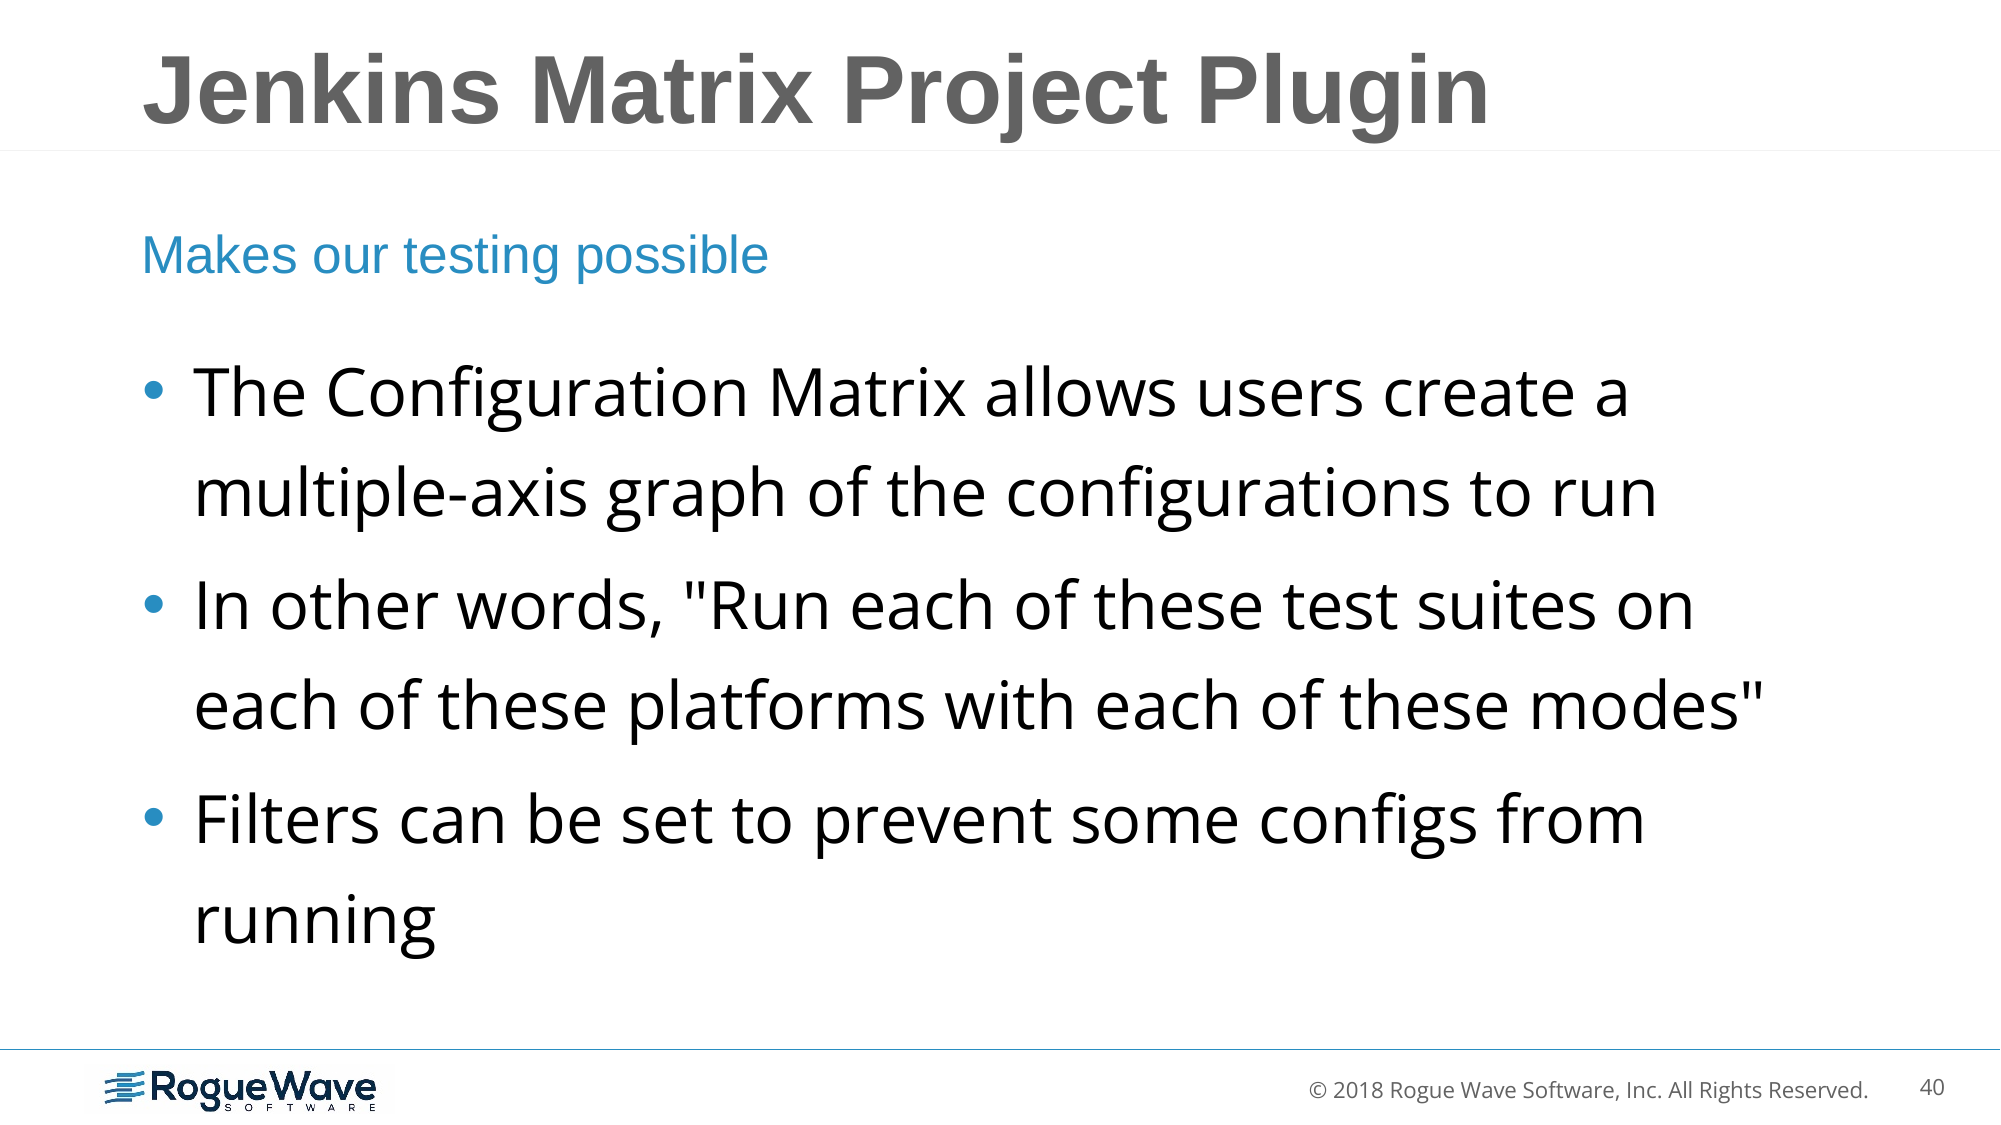

# Jenkins Matrix Project Plugin
Makes our testing possible
The Configuration Matrix allows users create a multiple-axis graph of the configurations to run
In other words, "Run each of these test suites on each of these platforms with each of these modes"
Filters can be set to prevent some configs from running